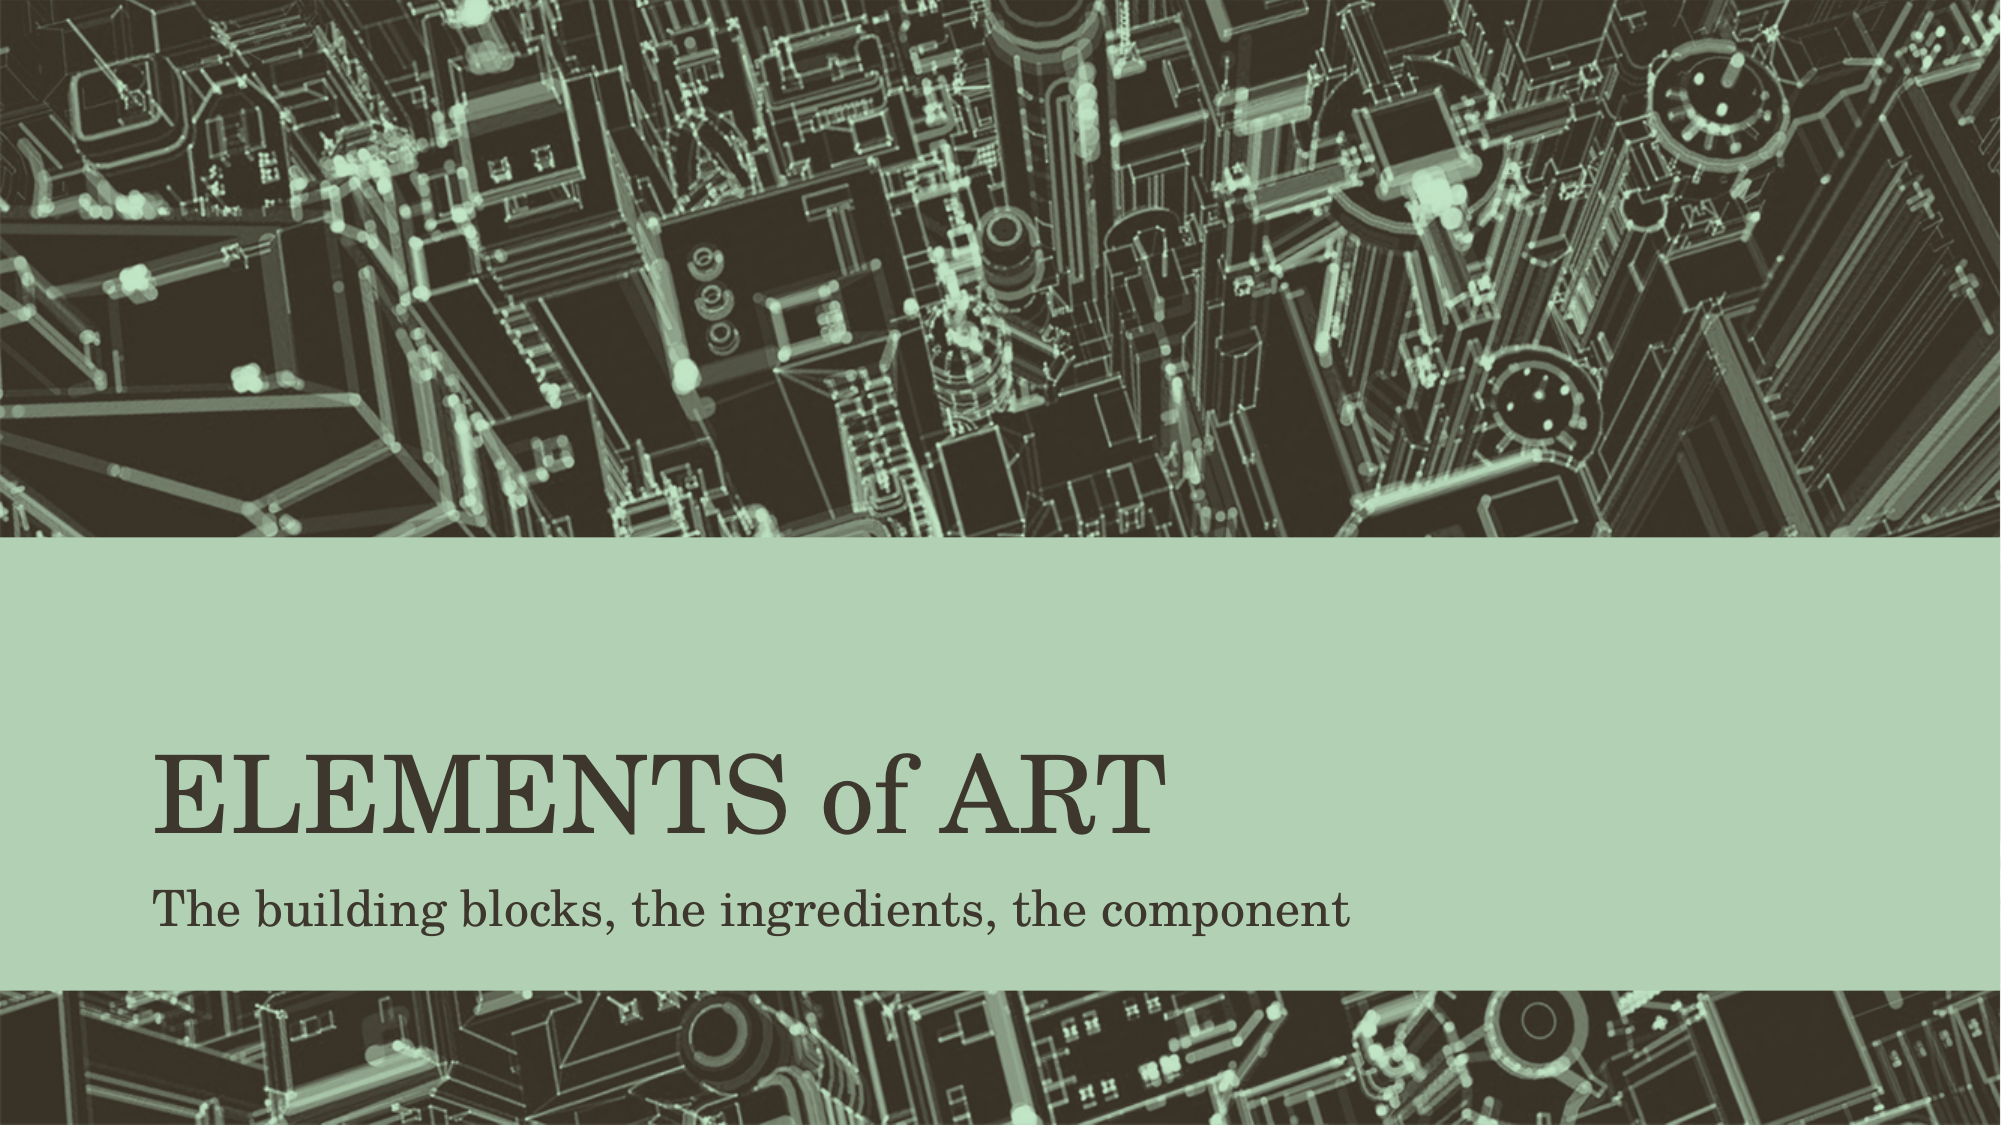

# ELEMENTS of ART
The building blocks, the ingredients, the component